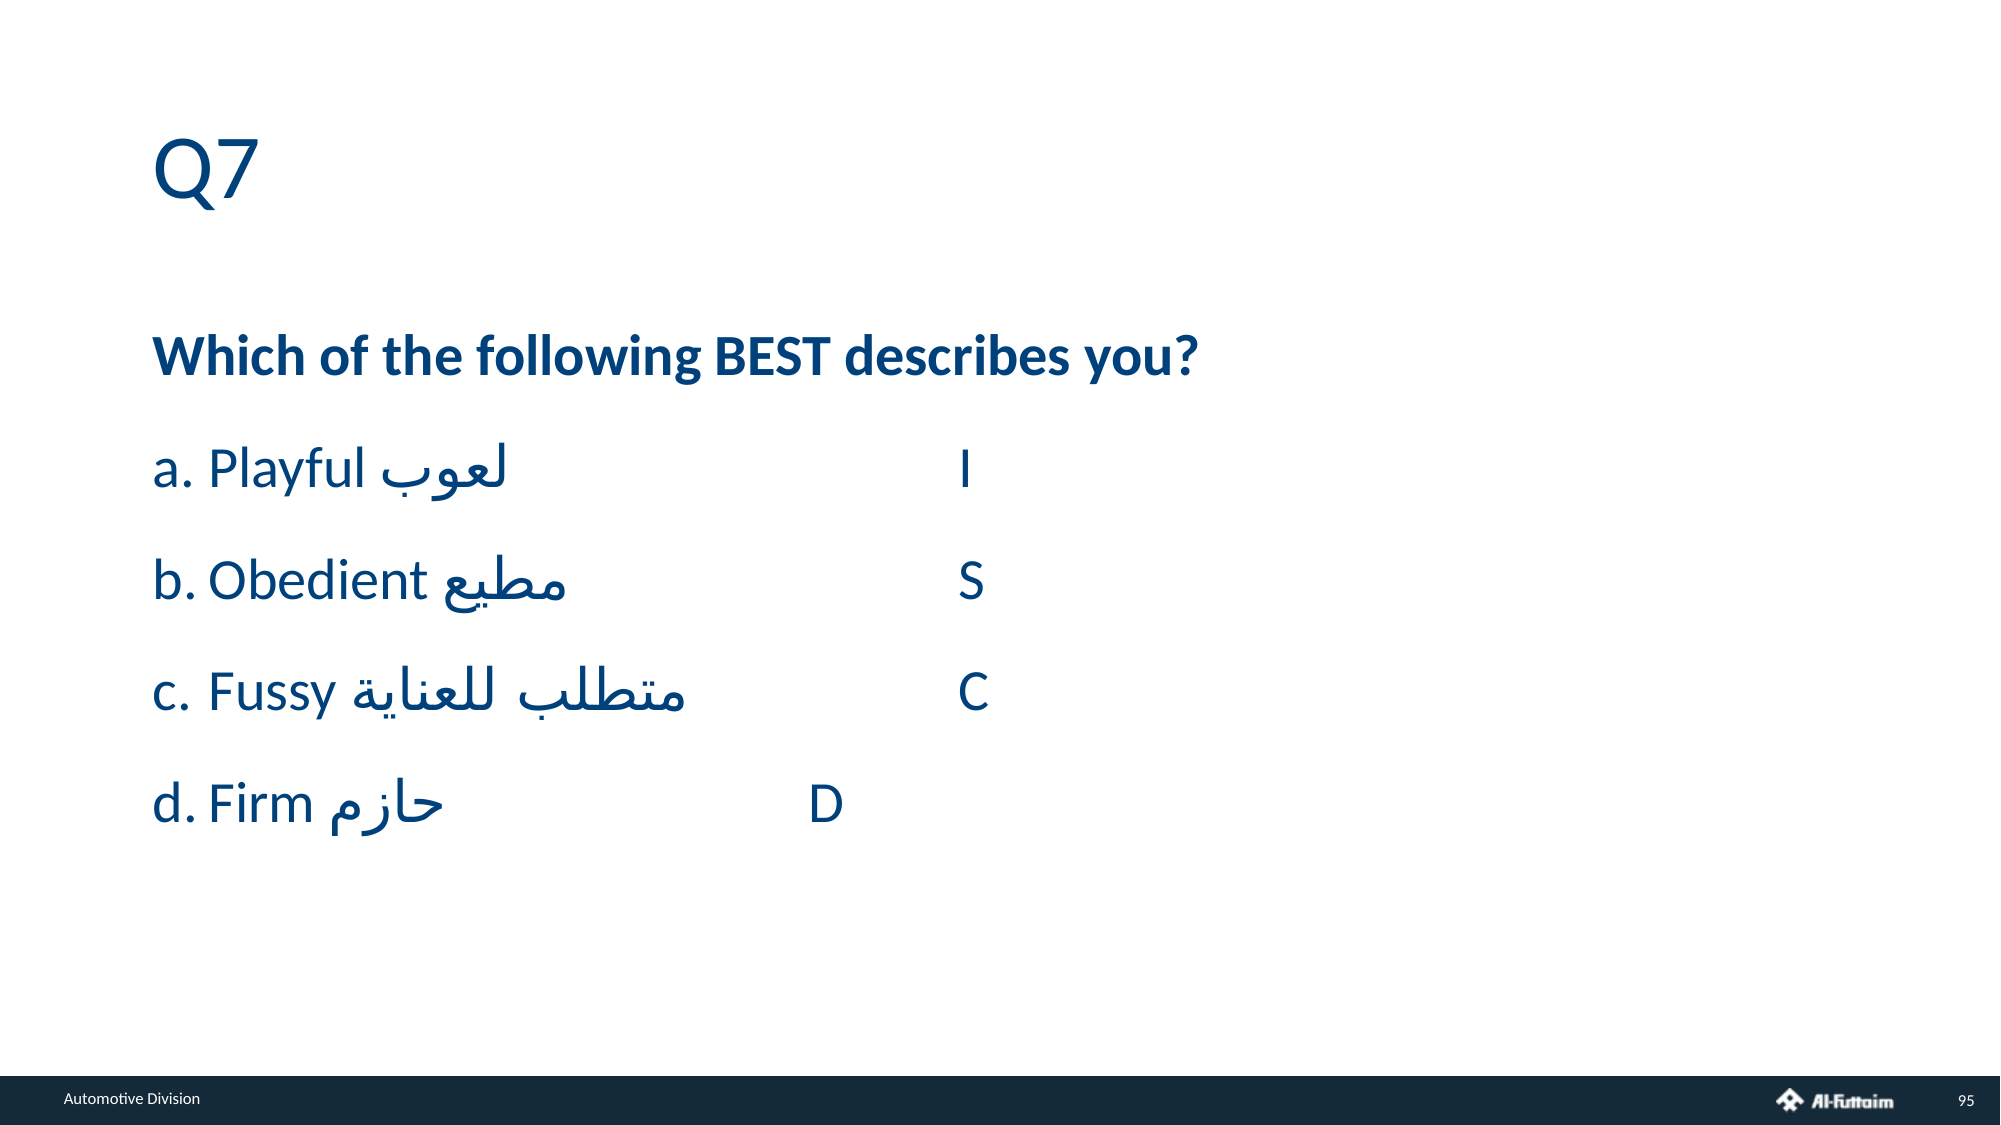

# Q7
Which of the following BEST describes you?
Playful لعوب 			I
Obedient مطيع 			S
Fussy متطلب للعناية 		C
Firm حازم 			D